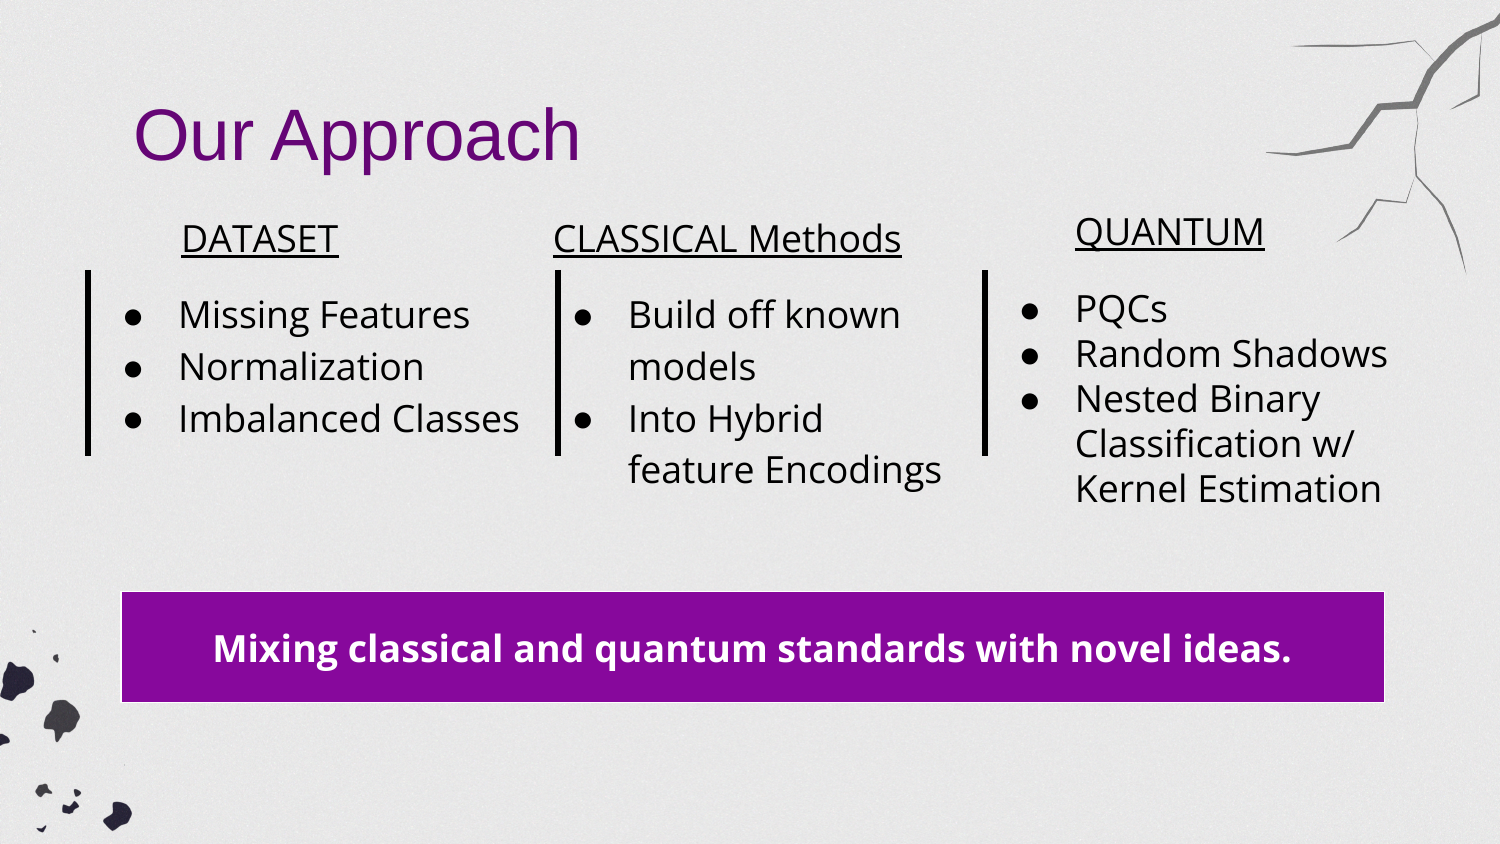

# Our Approach
        DATASET
Missing Features
Normalization
Imbalanced Classes
CLASSICAL Methods
Build off known models
Into Hybrid feature Encodings
QUANTUM

PQCs
Random Shadows
Nested Binary Classification w/ Kernel Estimation
Mixing classical and quantum standards with novel ideas.